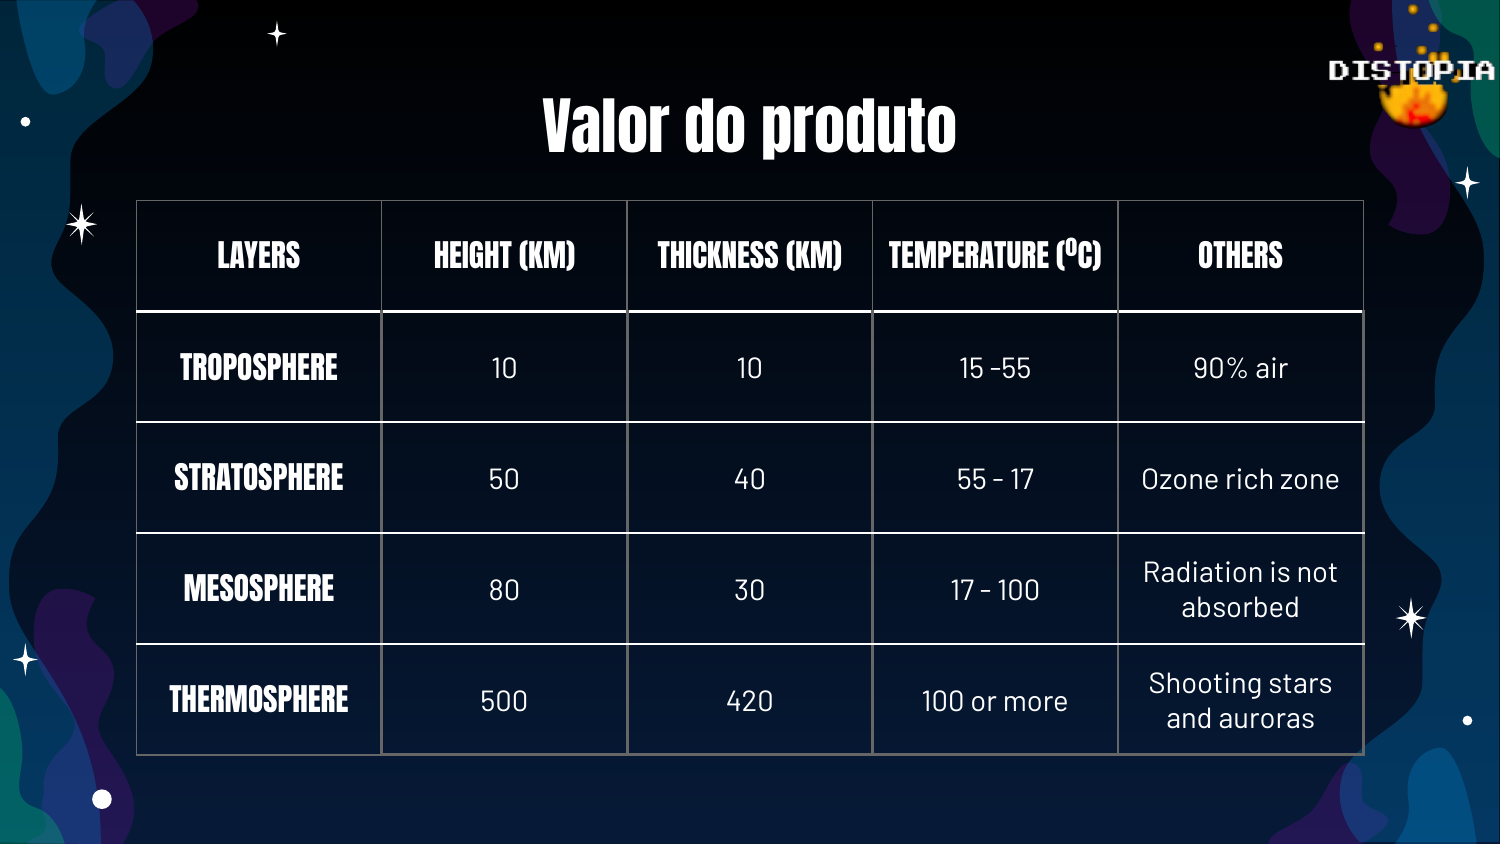

# Valor do produto
| LAYERS | HEIGHT (KM) | THICKNESS (KM) | TEMPERATURE (ºC) | OTHERS |
| --- | --- | --- | --- | --- |
| TROPOSPHERE | 10 | 10 | 15 -55 | 90% air |
| STRATOSPHERE | 50 | 40 | 55 - 17 | Ozone rich zone |
| MESOSPHERE | 80 | 30 | 17 - 100 | Radiation is not absorbed |
| THERMOSPHERE | 500 | 420 | 100 or more | Shooting stars and auroras |